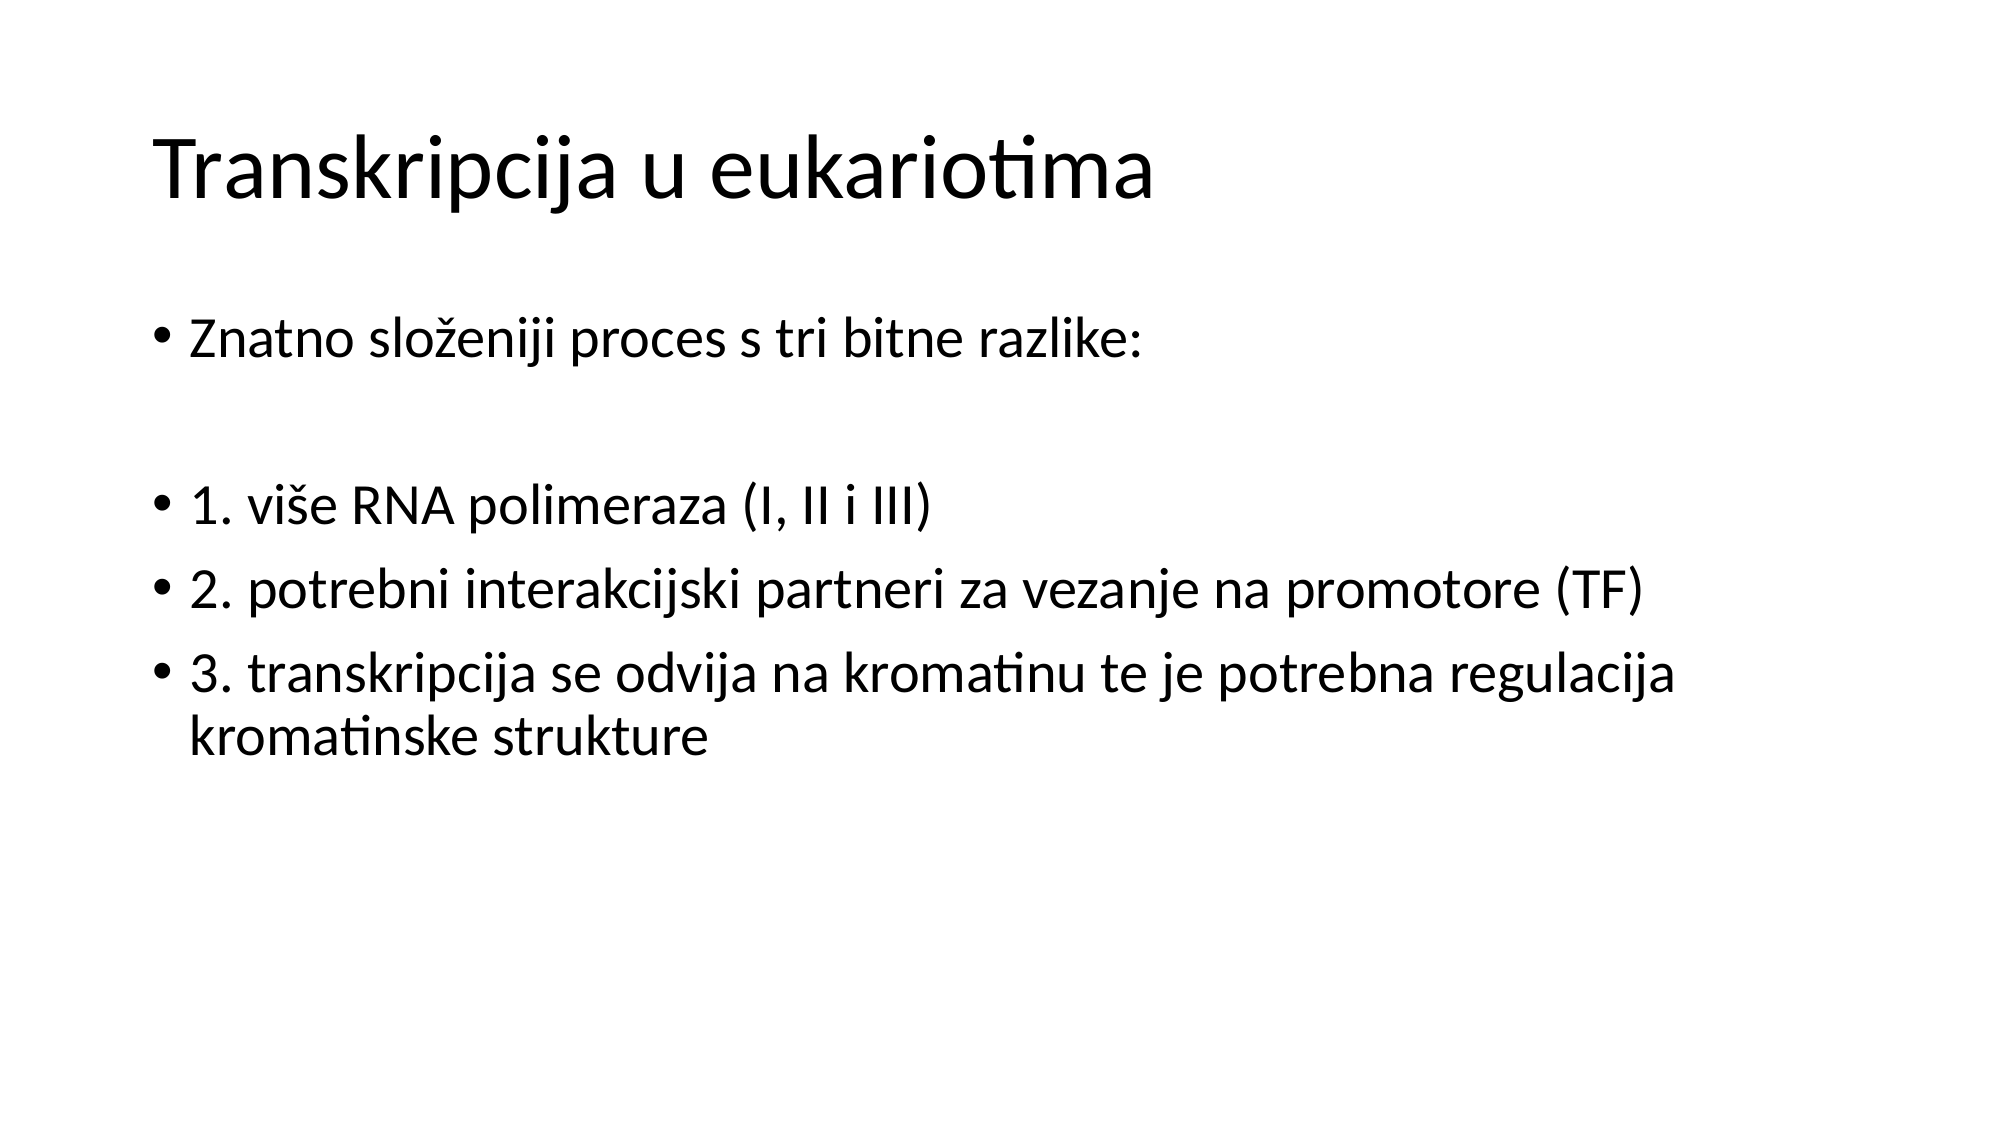

# Transkripcija u eukariotima
Znatno složeniji proces s tri bitne razlike:

1. više RNA polimeraza (I, II i III)
2. potrebni interakcijski partneri za vezanje na promotore (TF)
3. transkripcija se odvija na kromatinu te je potrebna regulacija kromatinske strukture